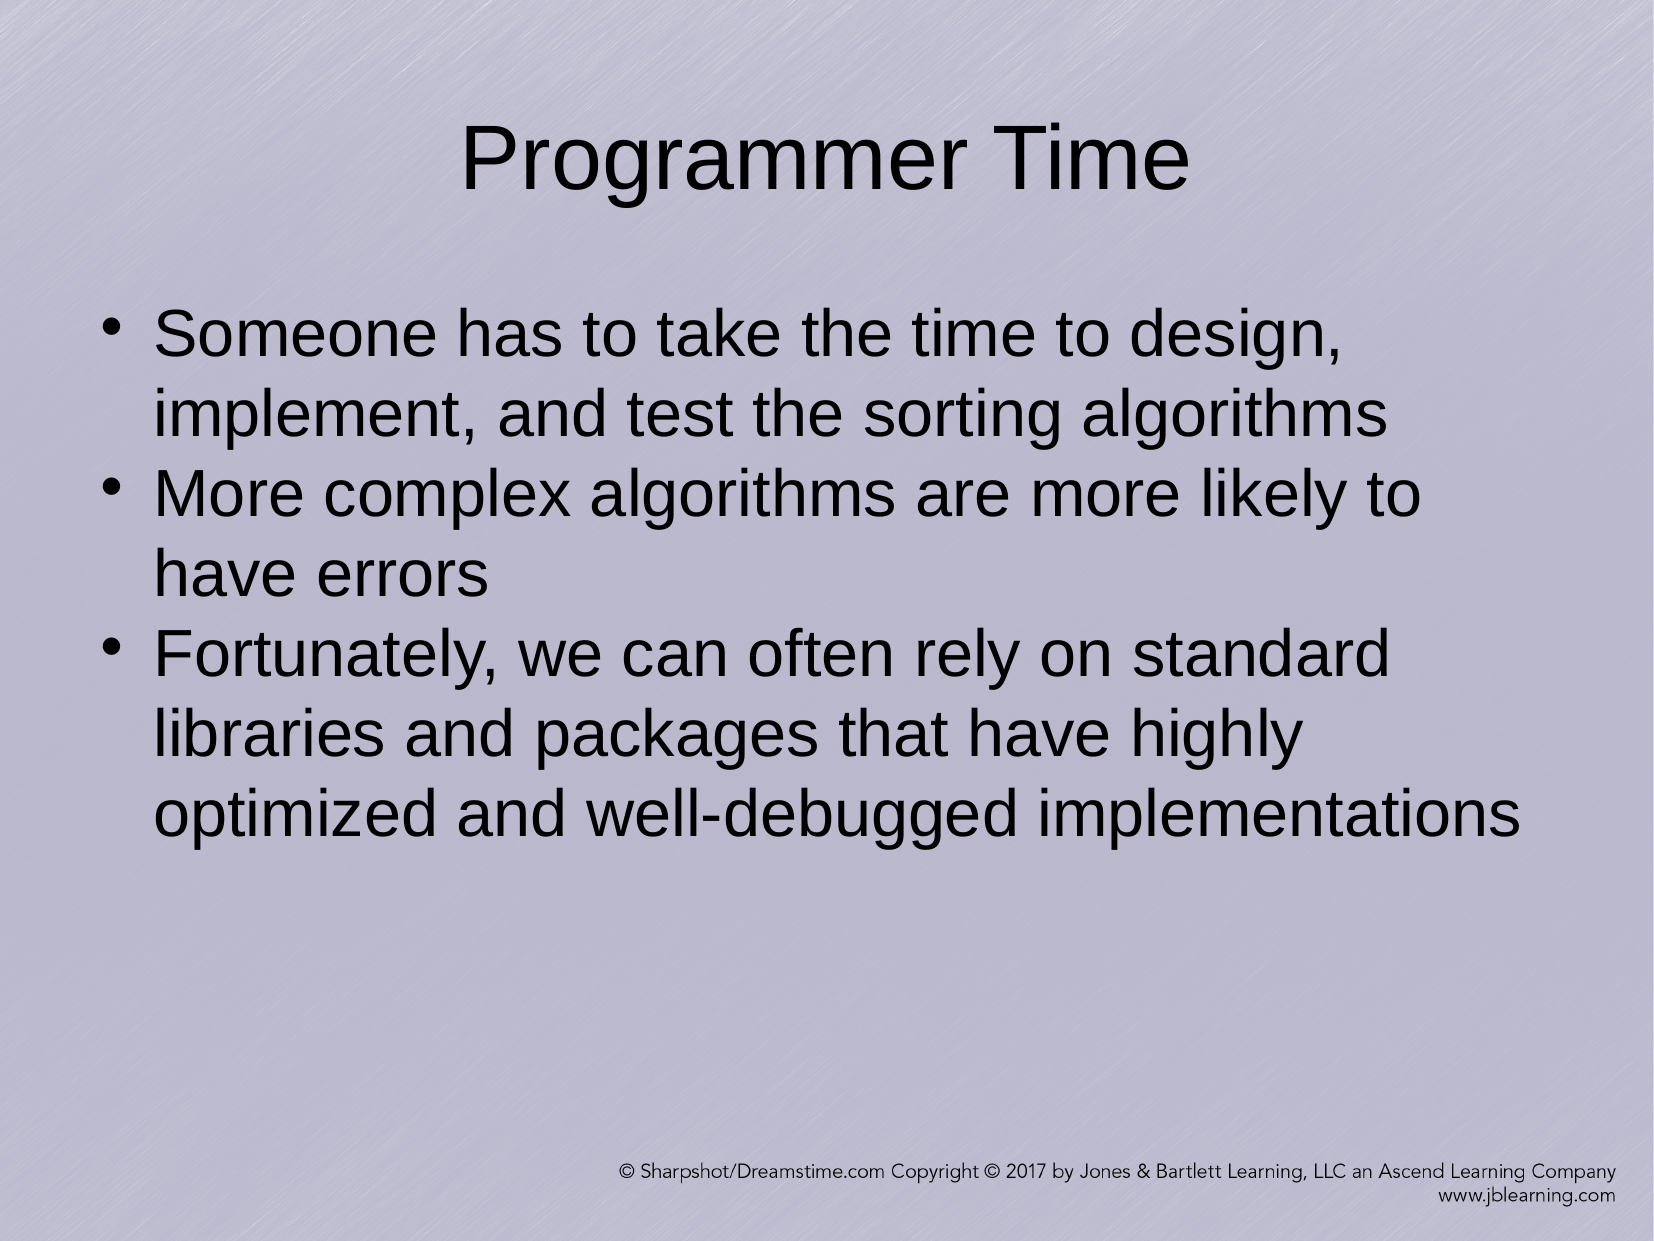

Programmer Time
Someone has to take the time to design, implement, and test the sorting algorithms
More complex algorithms are more likely to have errors
Fortunately, we can often rely on standard libraries and packages that have highly optimized and well-debugged implementations